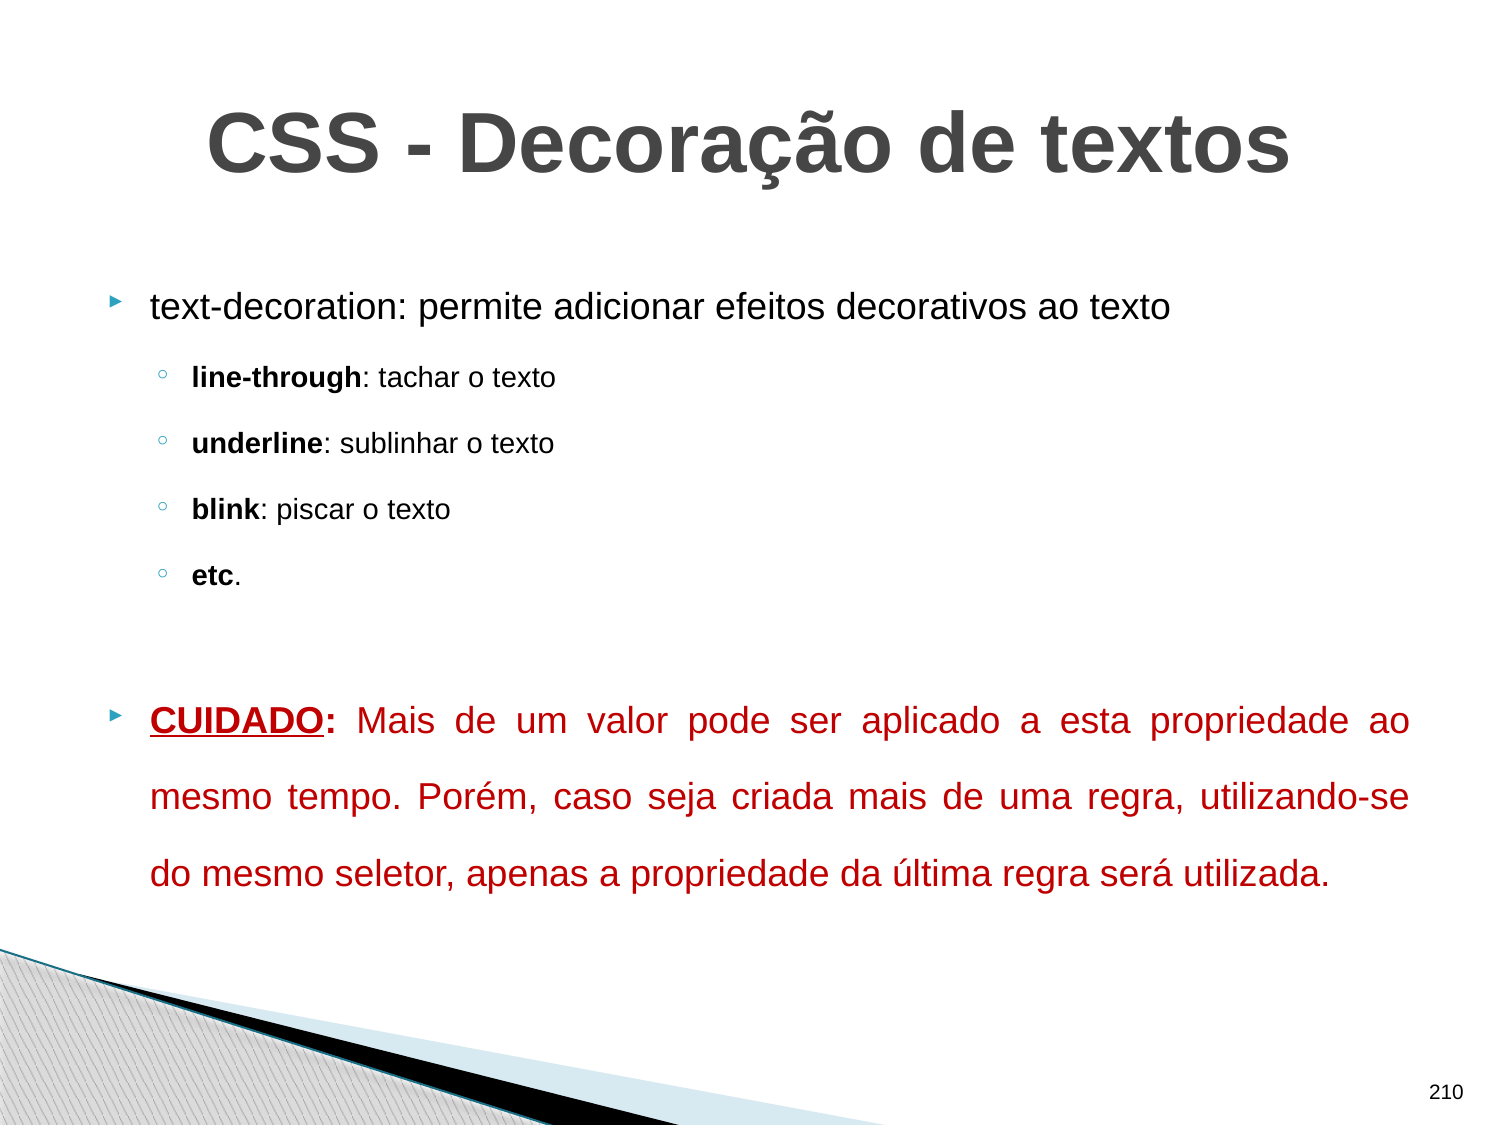

# CSS - Decoração de textos
text-decoration: permite adicionar efeitos decorativos ao texto
line-through: tachar o texto
underline: sublinhar o texto
blink: piscar o texto
etc.

CUIDADO: Mais de um valor pode ser aplicado a esta propriedade ao mesmo tempo. Porém, caso seja criada mais de uma regra, utilizando-se do mesmo seletor, apenas a propriedade da última regra será utilizada.

210